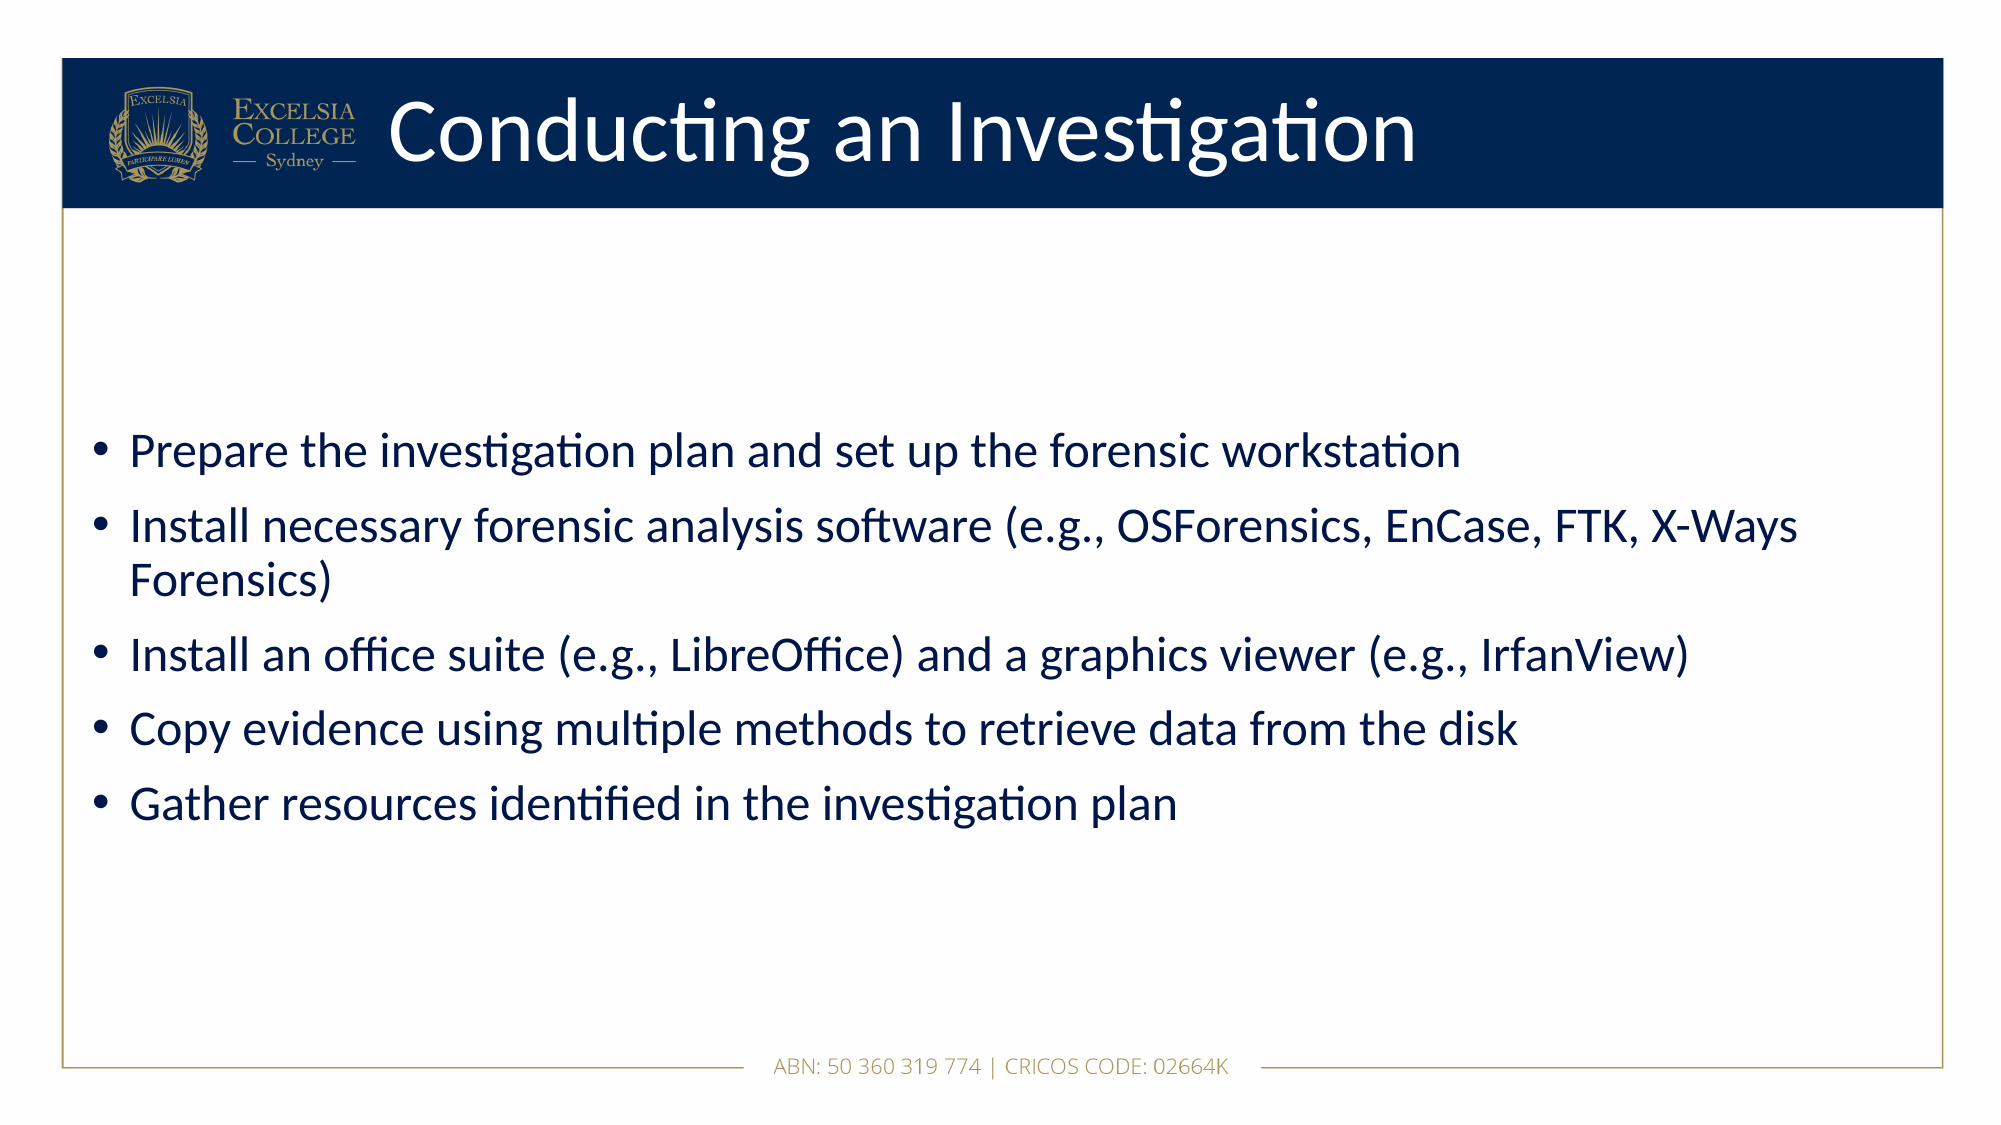

# Conducting an Investigation
Prepare the investigation plan and set up the forensic workstation
Install necessary forensic analysis software (e.g., OSForensics, EnCase, FTK, X-Ways Forensics)
Install an office suite (e.g., LibreOffice) and a graphics viewer (e.g., IrfanView)
Copy evidence using multiple methods to retrieve data from the disk
Gather resources identified in the investigation plan